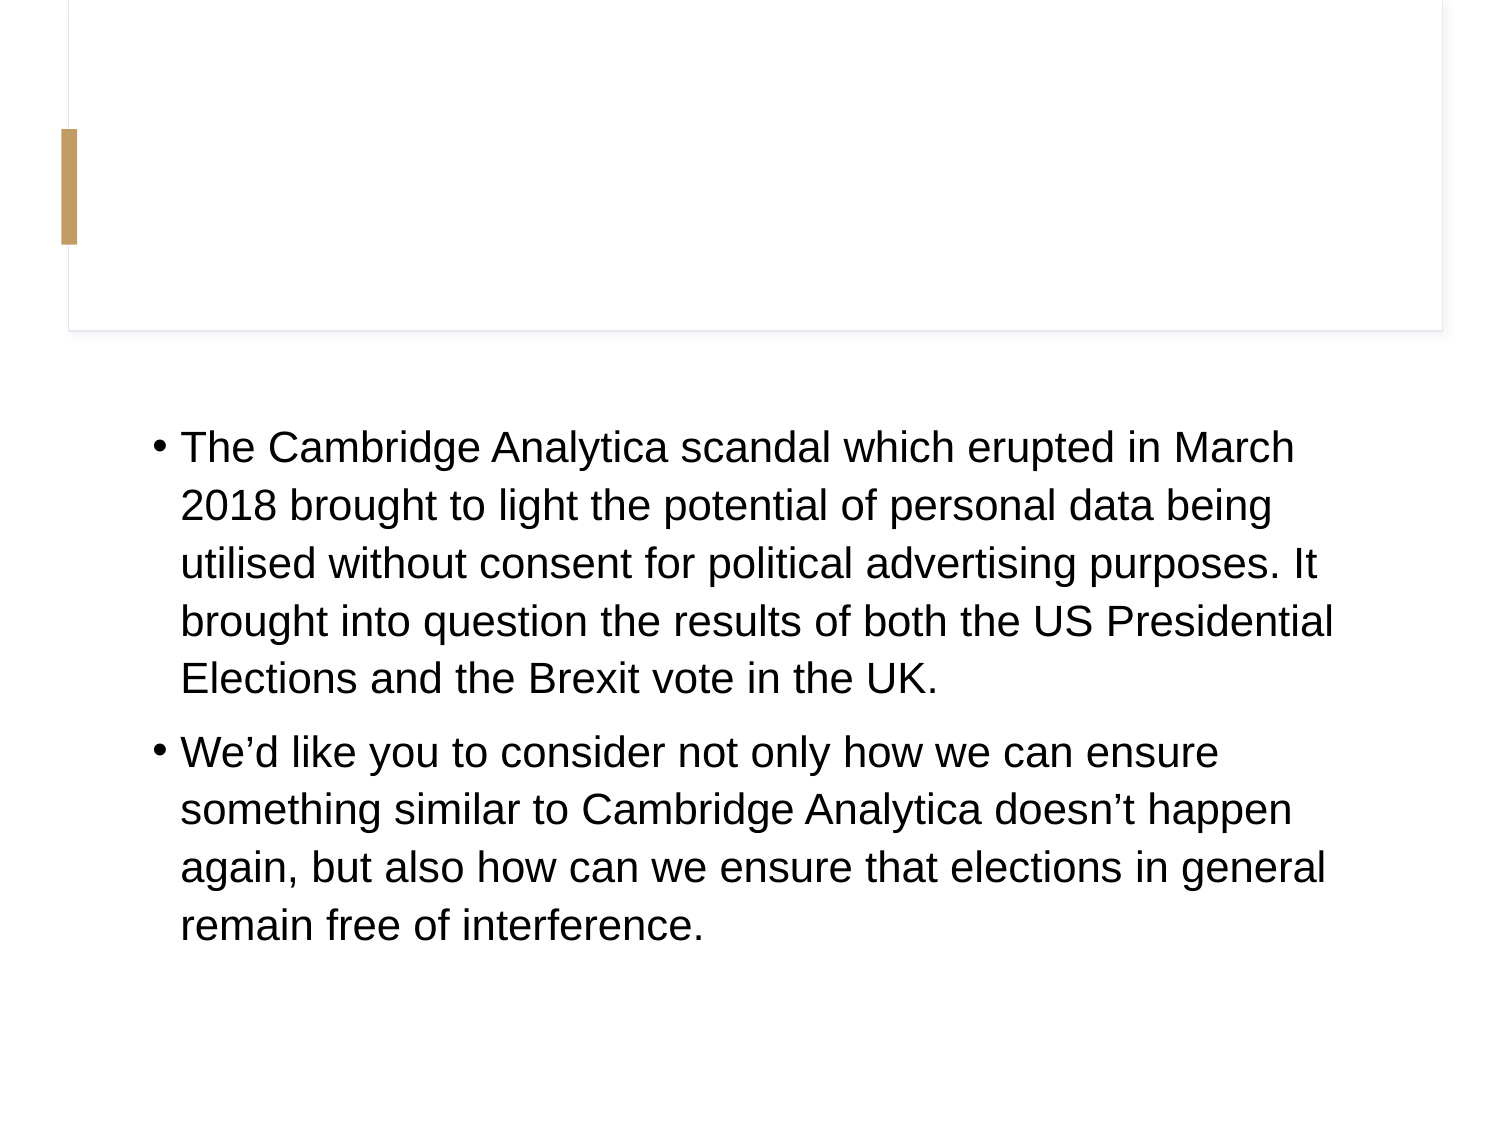

#
The Cambridge Analytica scandal which erupted in March 2018 brought to light the potential of personal data being utilised without consent for political advertising purposes. It brought into question the results of both the US Presidential Elections and the Brexit vote in the UK.
We’d like you to consider not only how we can ensure something similar to Cambridge Analytica doesn’t happen again, but also how can we ensure that elections in general remain free of interference.